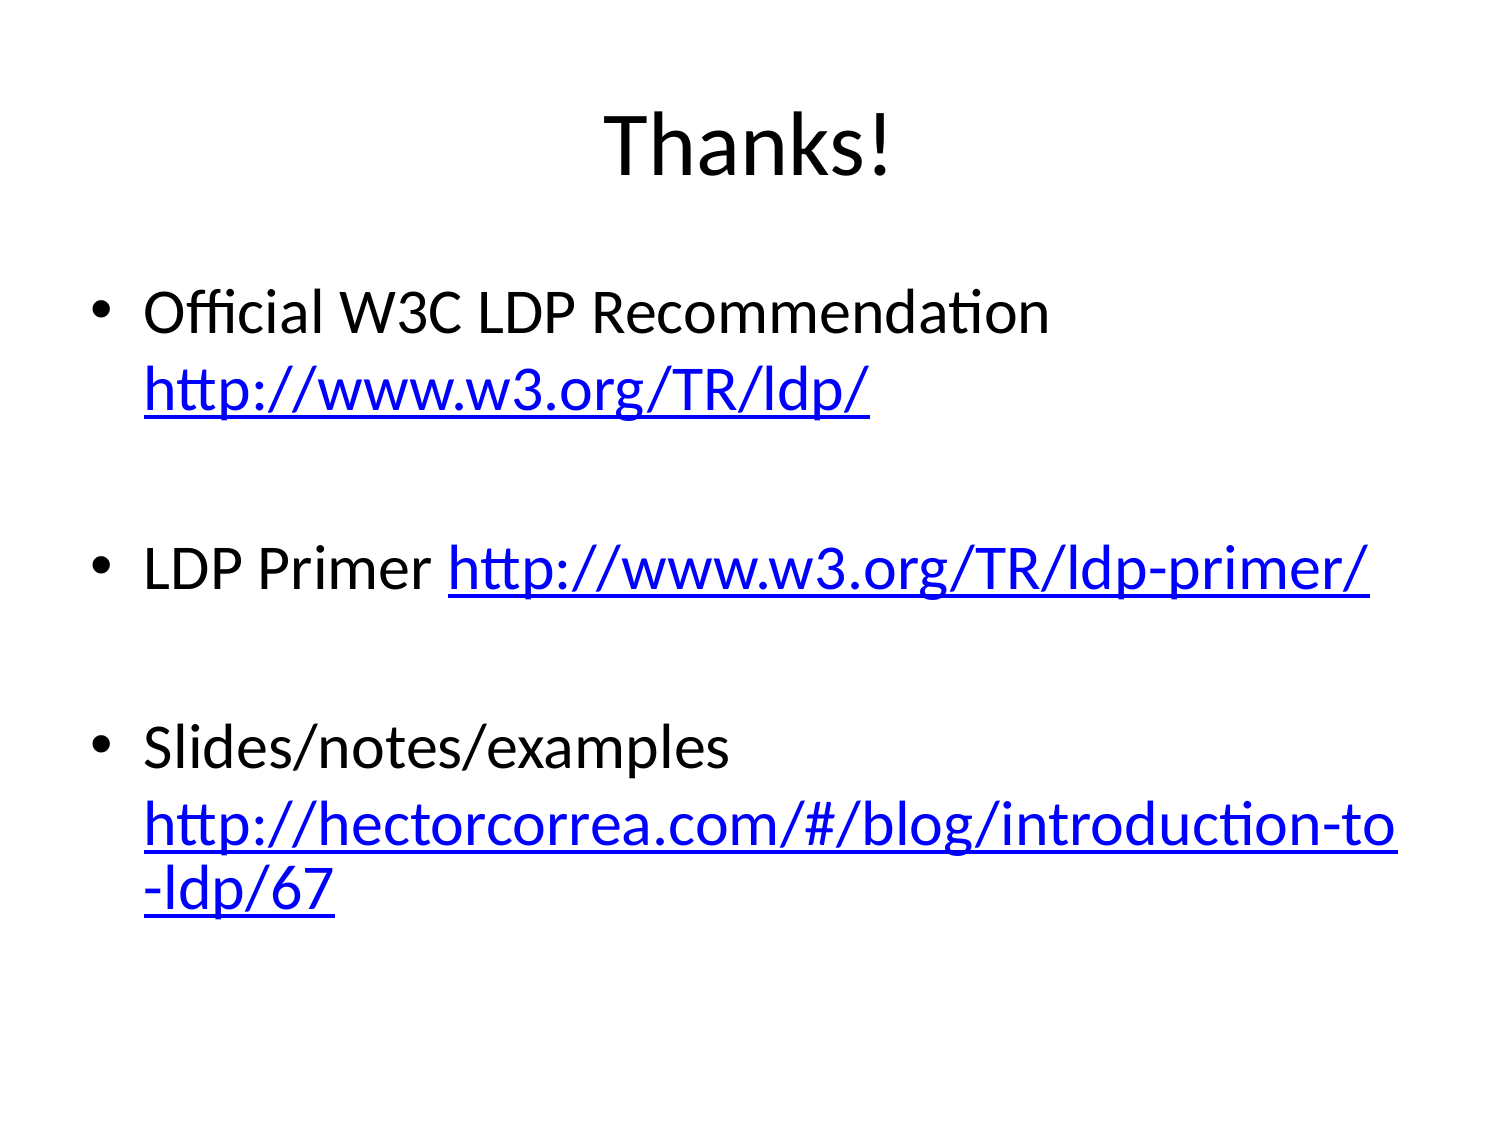

# Thanks!
Official W3C LDP Recommendation http://www.w3.org/TR/ldp/

LDP Primer http://www.w3.org/TR/ldp-primer/

Slides/notes/examples http://hectorcorrea.com/#/blog/introduction-to-ldp/67